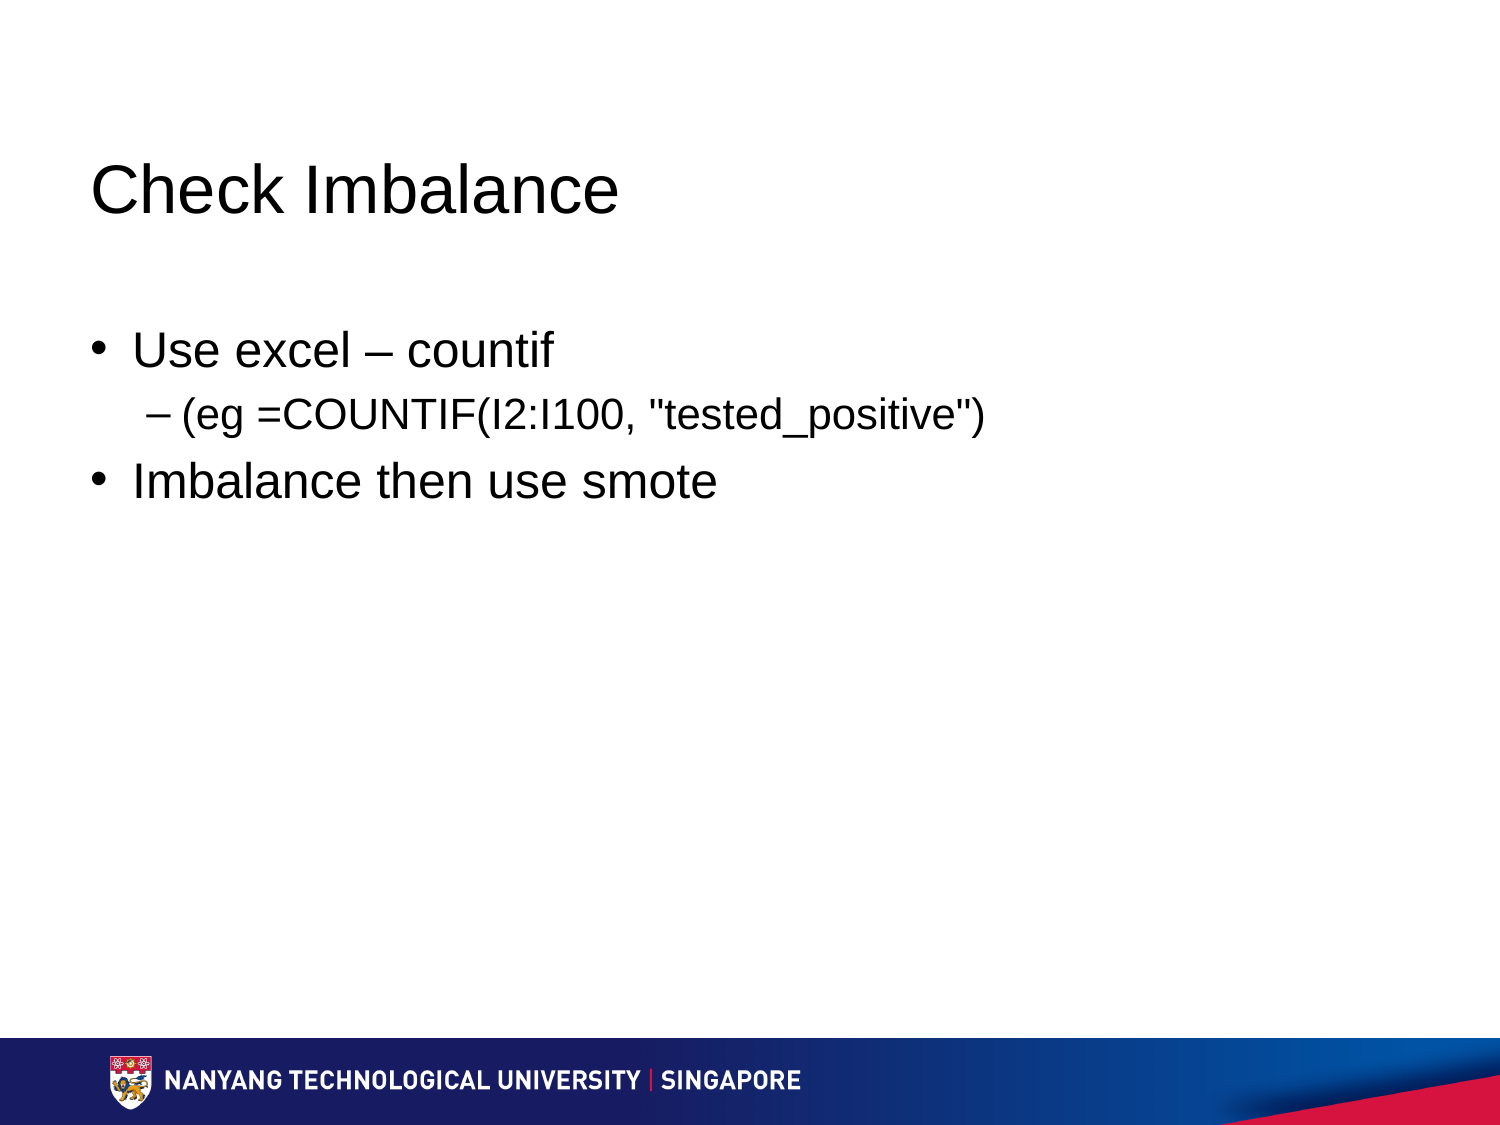

# Check Imbalance
Use excel – countif
(eg =COUNTIF(I2:I100, "tested_positive")
Imbalance then use smote